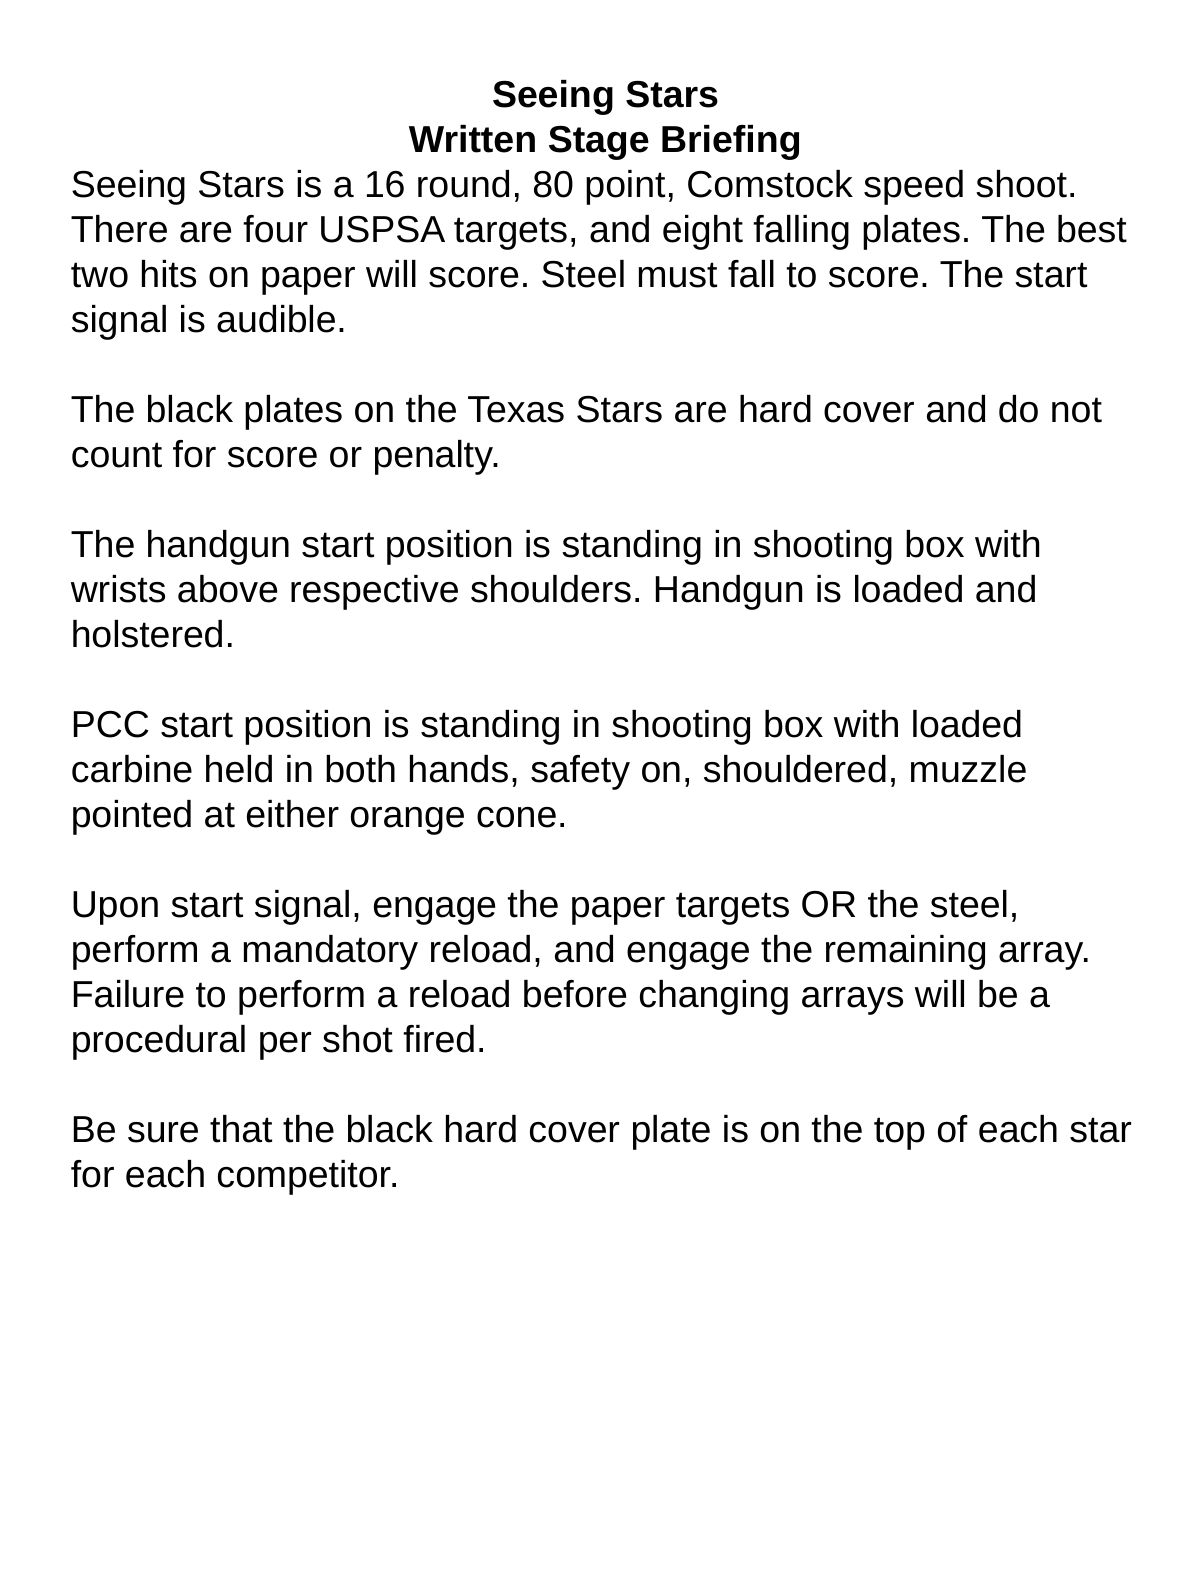

Seeing Stars
Written Stage Briefing
Seeing Stars is a 16 round, 80 point, Comstock speed shoot. There are four USPSA targets, and eight falling plates. The best two hits on paper will score. Steel must fall to score. The start signal is audible.

The black plates on the Texas Stars are hard cover and do not count for score or penalty.

The handgun start position is standing in shooting box with wrists above respective shoulders. Handgun is loaded and holstered.

PCC start position is standing in shooting box with loaded carbine held in both hands, safety on, shouldered, muzzle pointed at either orange cone.

Upon start signal, engage the paper targets OR the steel, perform a mandatory reload, and engage the remaining array. Failure to perform a reload before changing arrays will be a procedural per shot fired.

Be sure that the black hard cover plate is on the top of each star for each competitor.